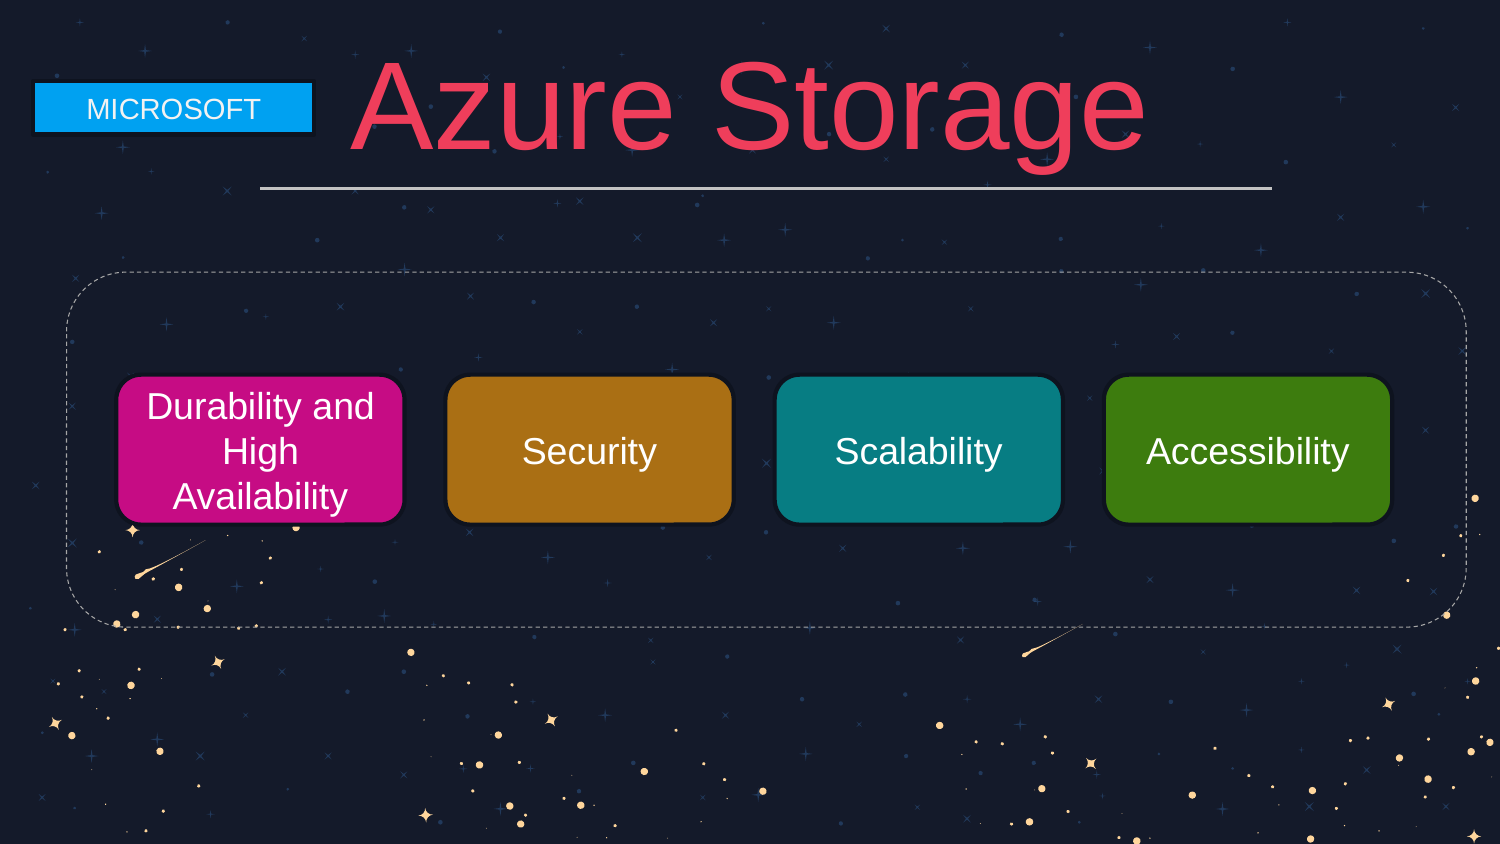

# Azure Storage
MICROSOFT

Durability and High Availability
Security
Scalability
Accessibility